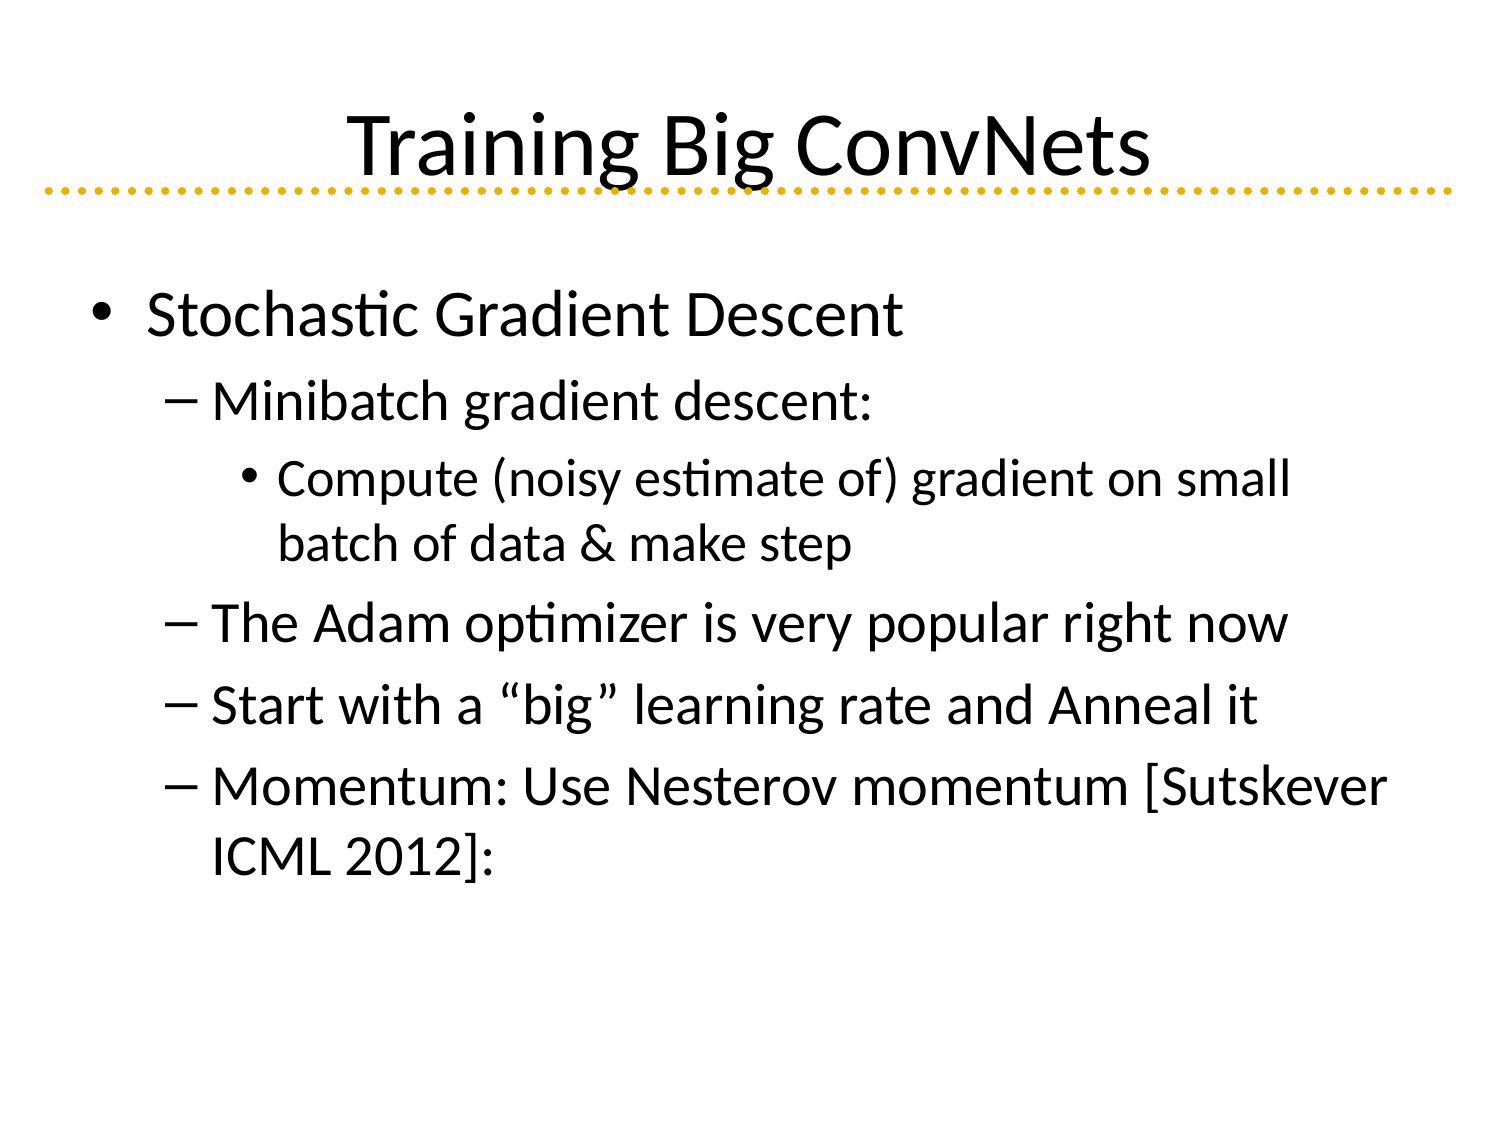

# Training Big ConvNets
Stochastic Gradient Descent
Minibatch gradient descent:
Compute (noisy estimate of) gradient on small batch of data & make step
The Adam optimizer is very popular right now
Start with a “big” learning rate and Anneal it
Momentum: Use Nesterov momentum [Sutskever ICML 2012]: